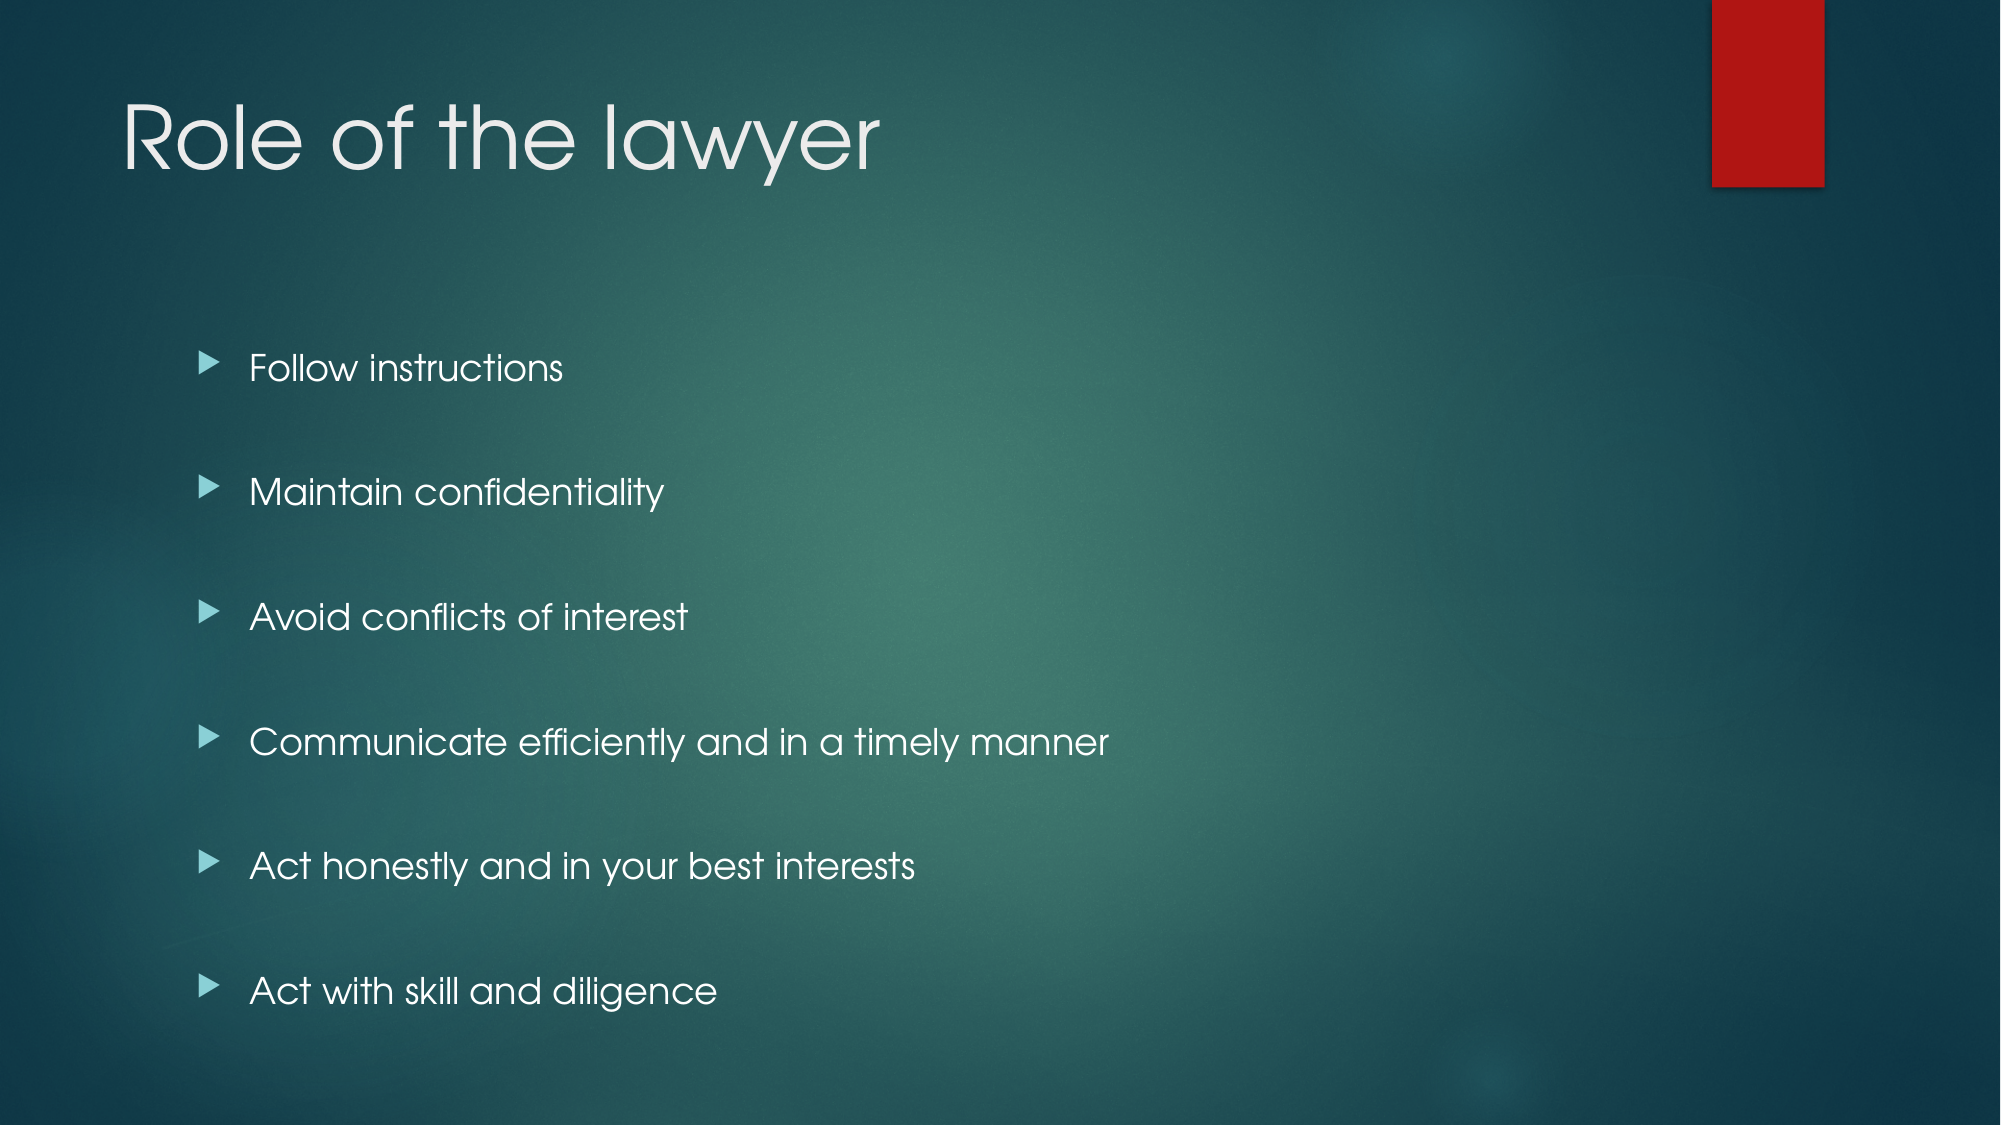

# Role of the lawyer
Follow instructions

Maintain confidentiality

Avoid conflicts of interest

Communicate efficiently and in a timely manner

Act honestly and in your best interests

Act with skill and diligence